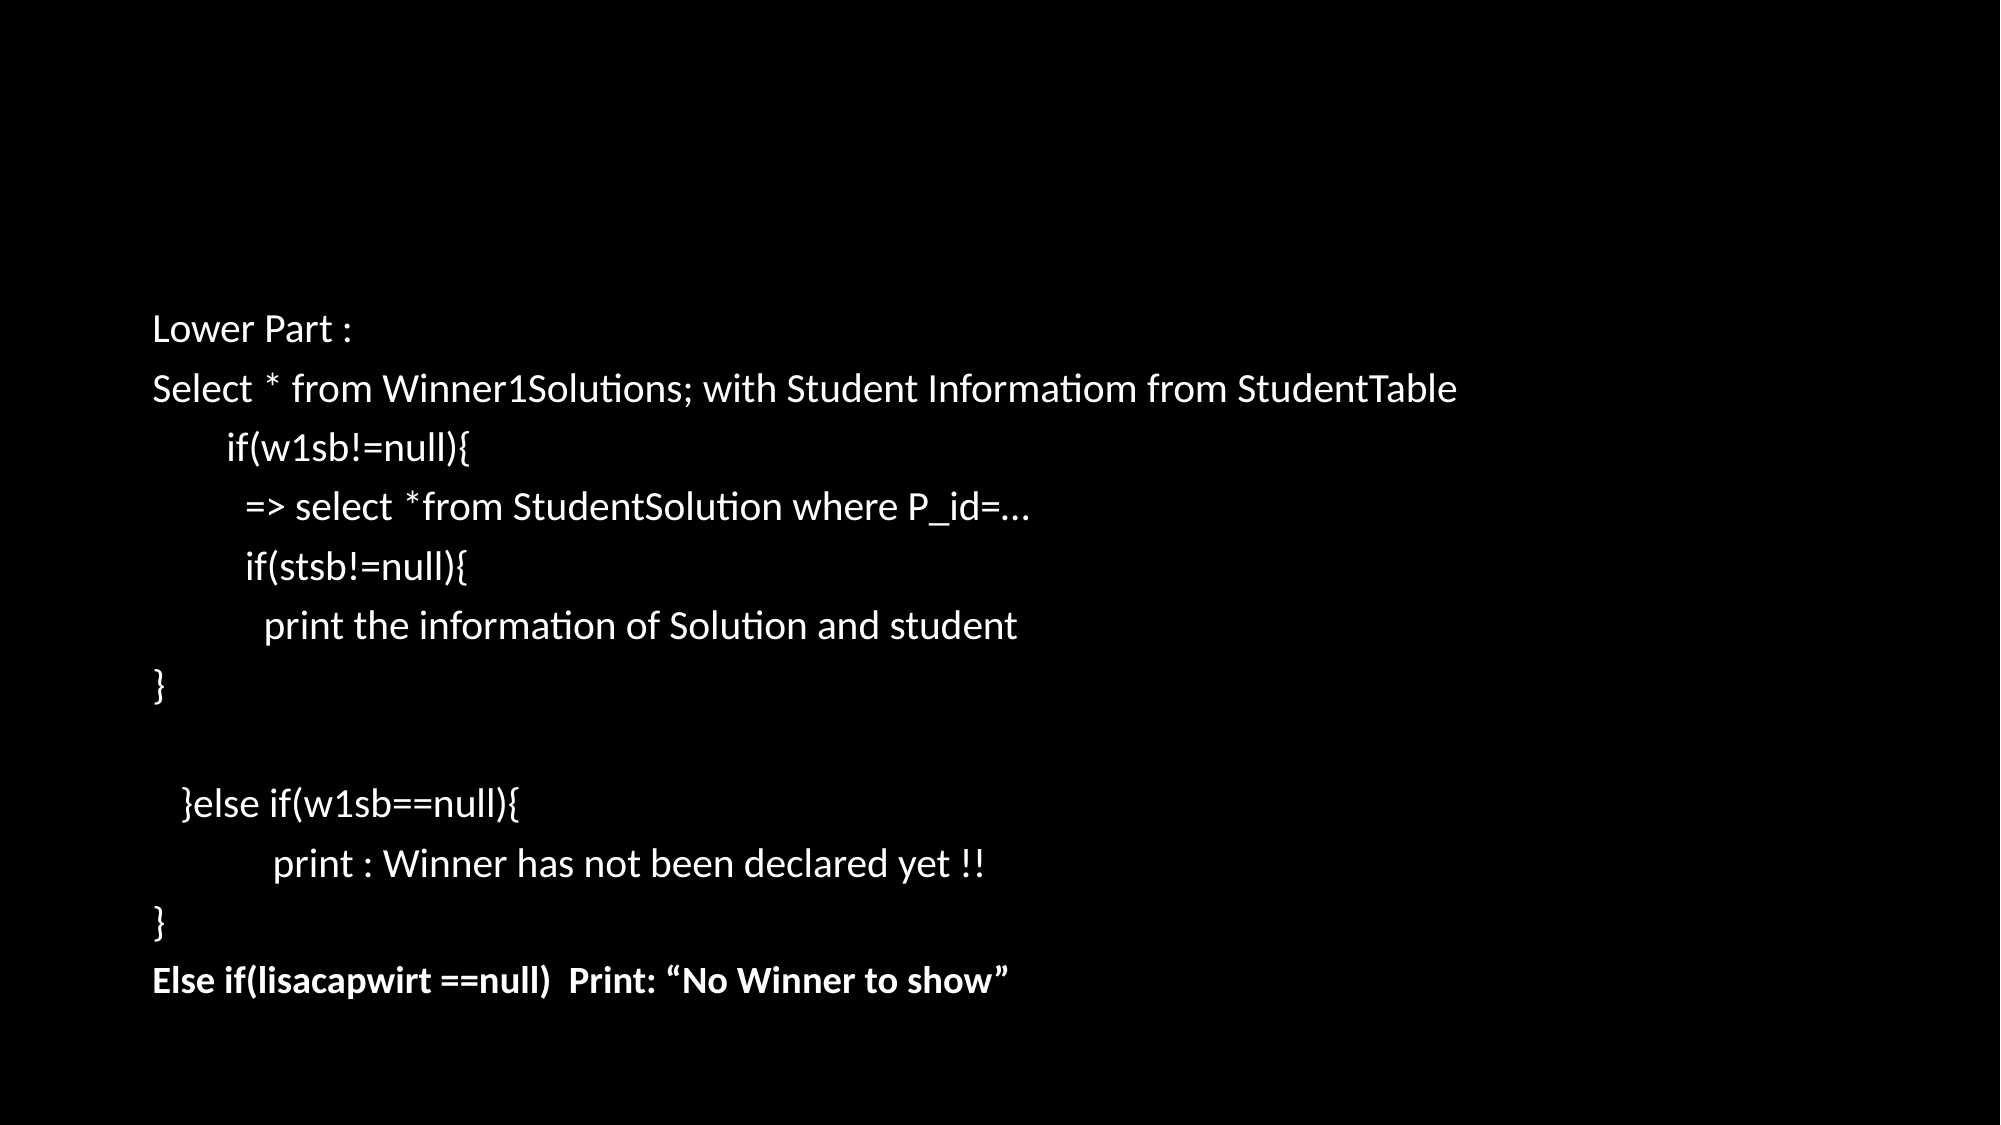

Lower Part :
Select * from Winner1Solutions; with Student Informatiom from StudentTable
        if(w1sb!=null){
          => select *from StudentSolution where P_id=…
          if(stsb!=null){
            print the information of Solution and student
}

   }else if(w1sb==null){
             print : Winner has not been declared yet !!
}
Else if(lisacapwirt ==null)  Print: “No Winner to show”